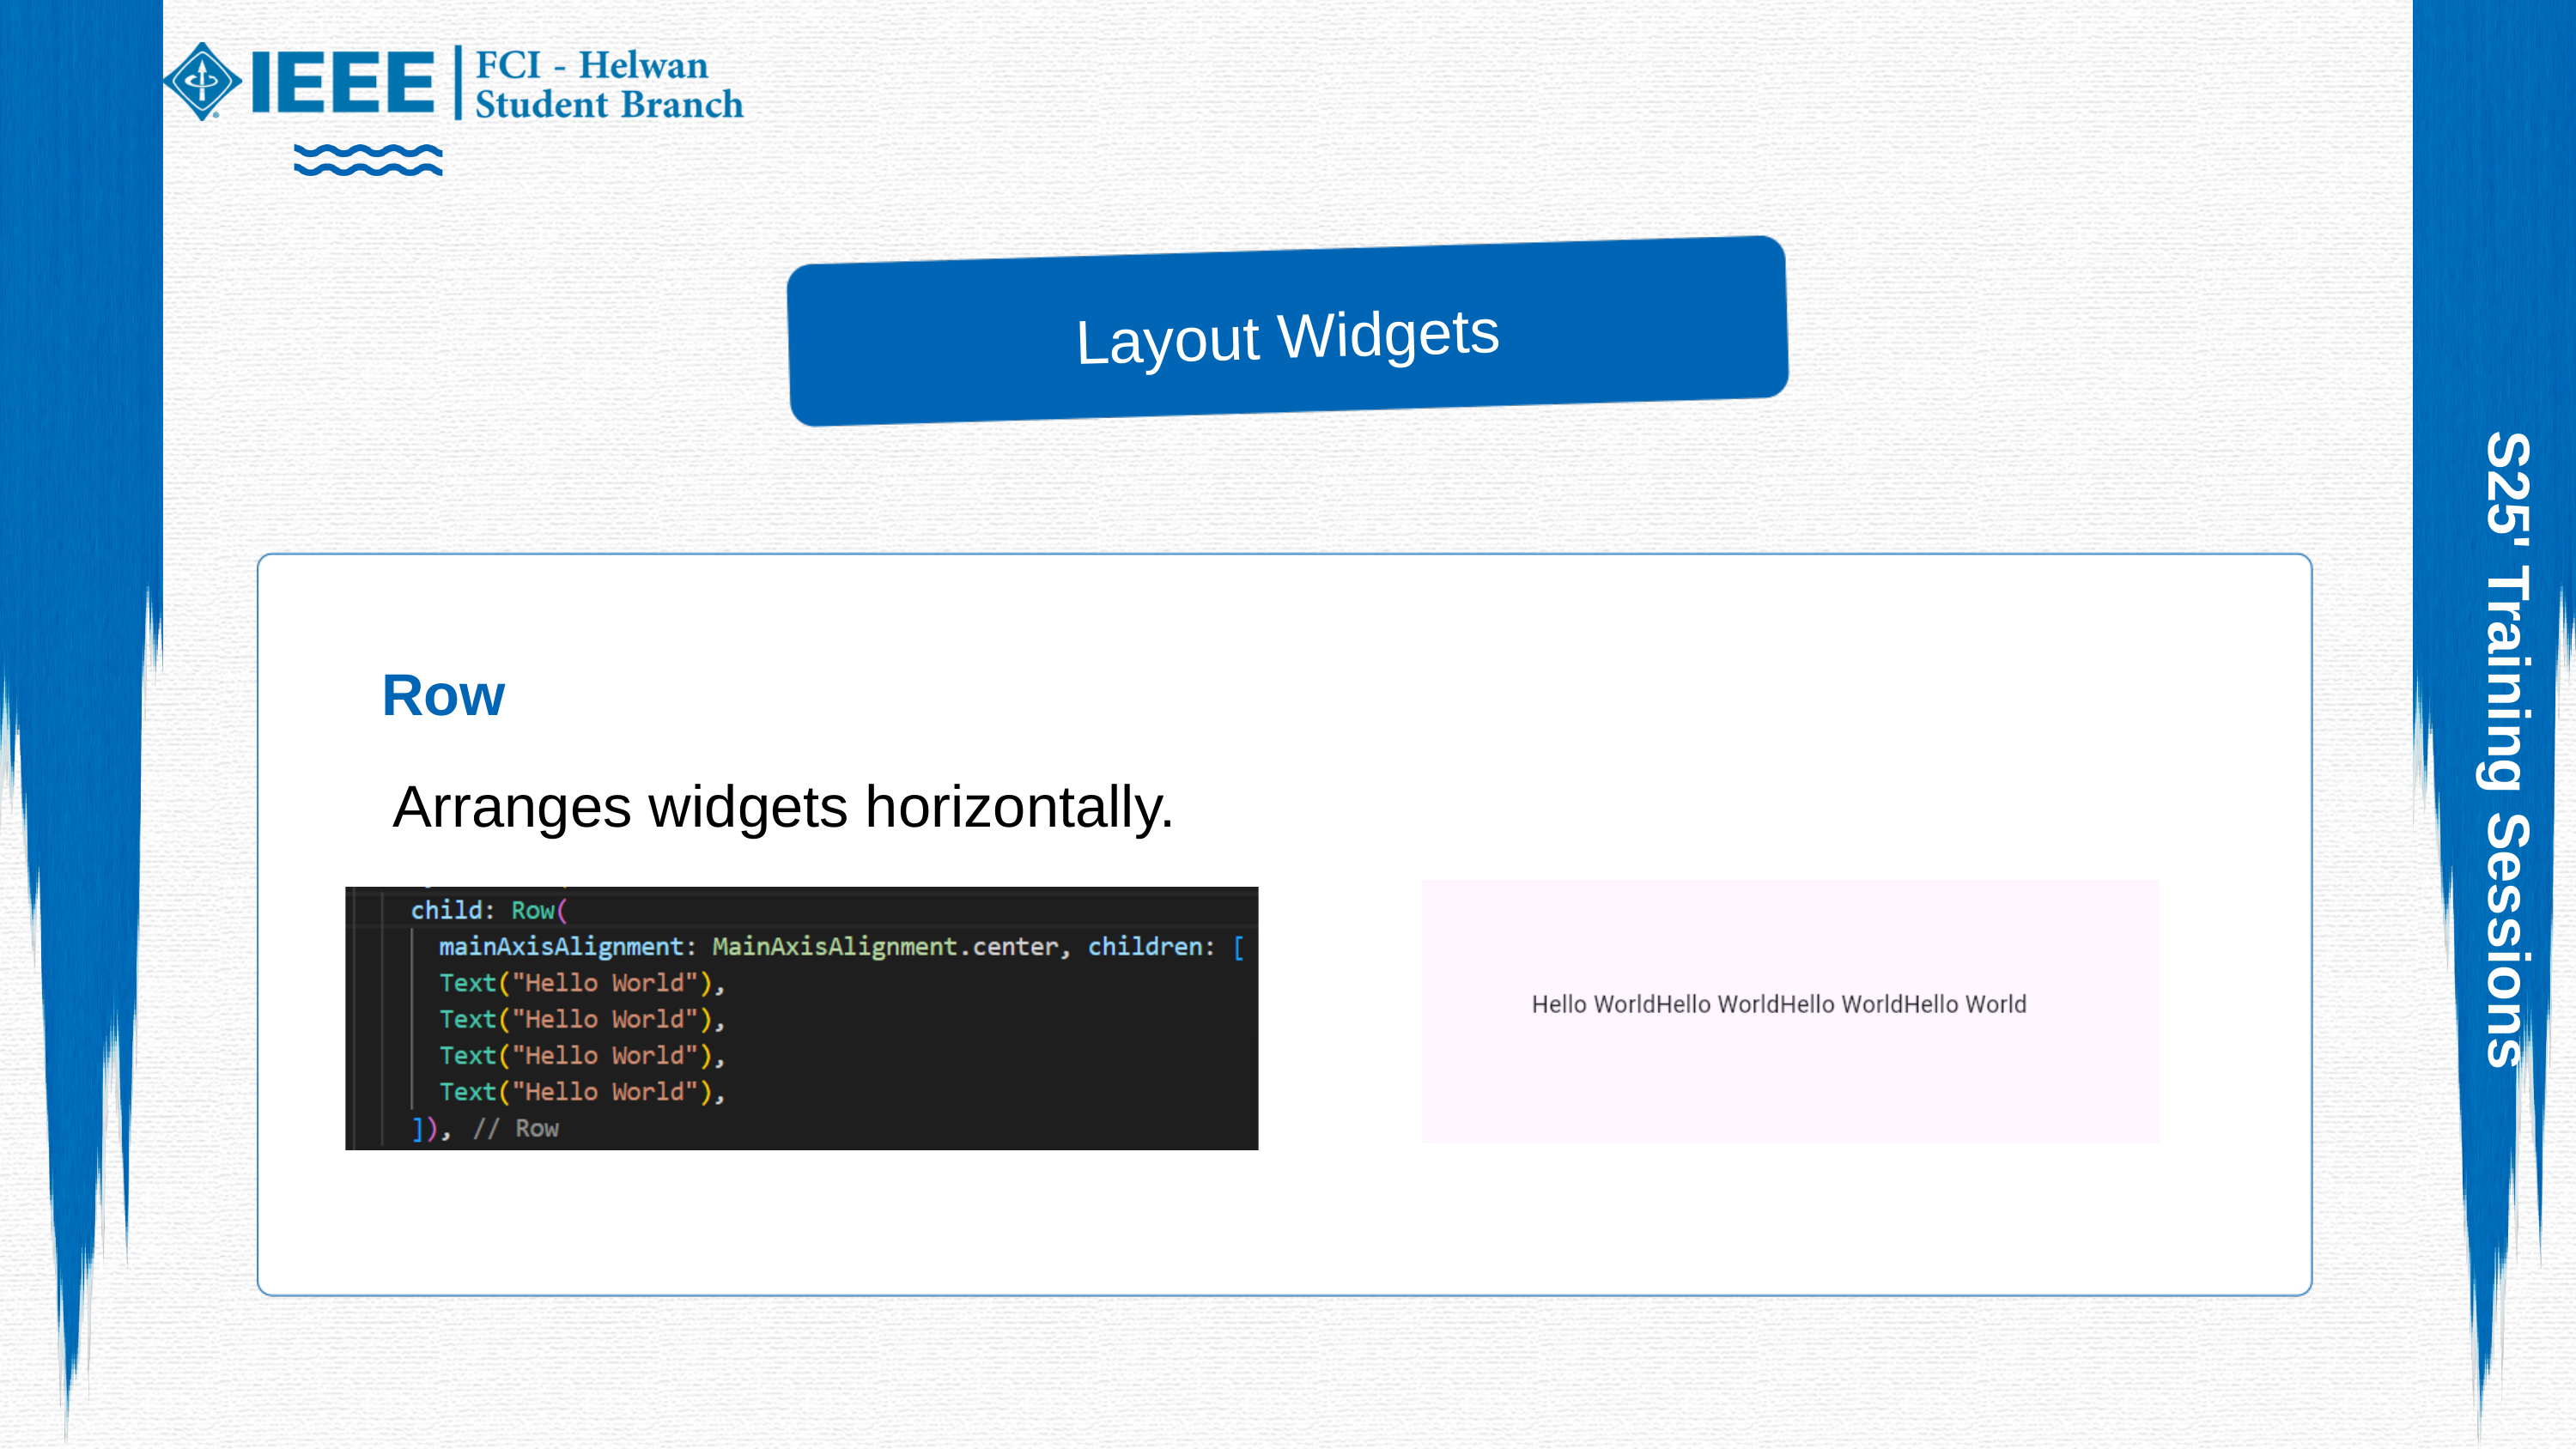

Layout Widgets

Row

S25' Training Sessions
Arranges widgets horizontally.